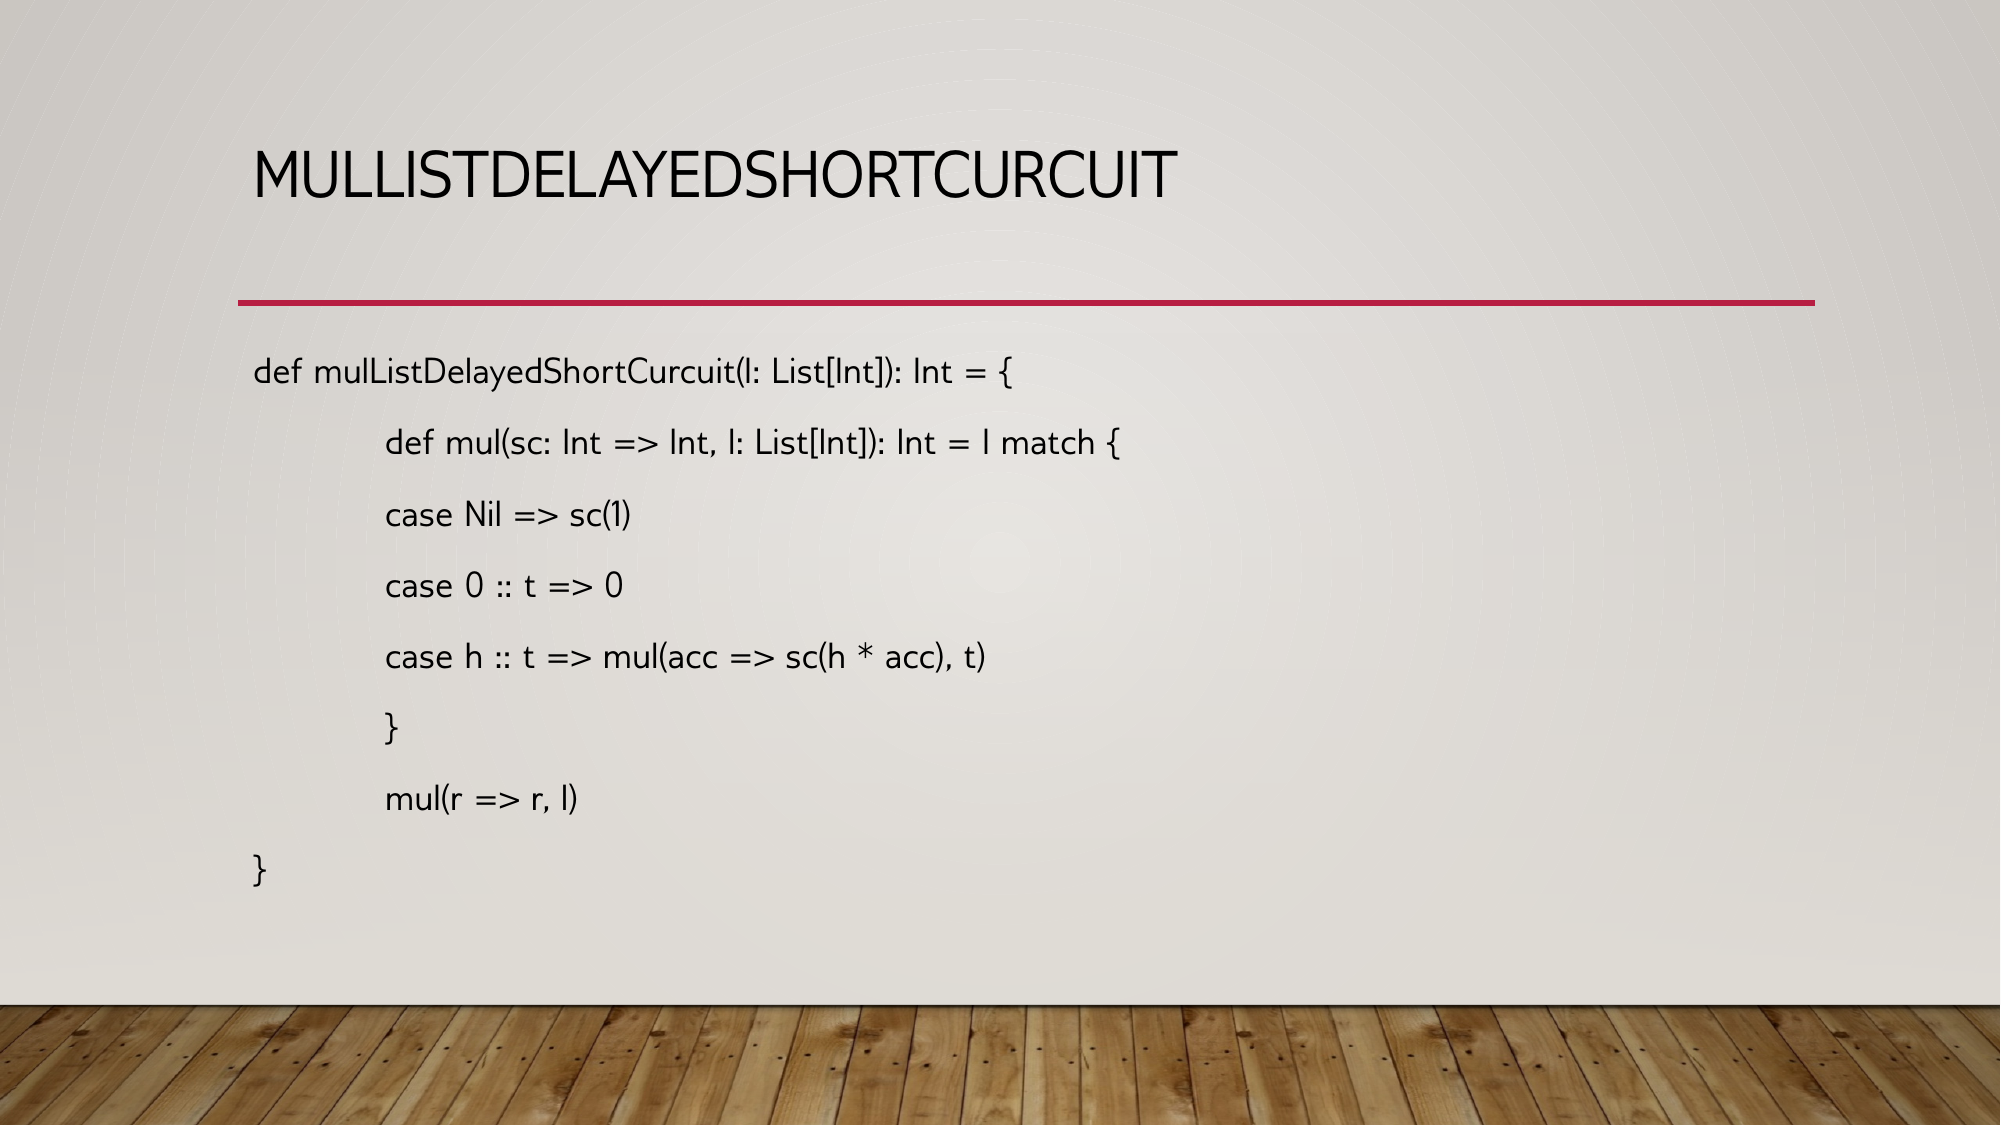

# mulListDelayedShortCurcuit
def mulListDelayedShortCurcuit(l: List[Int]): Int = {
	def mul(sc: Int => Int, l: List[Int]): Int = l match {
		case Nil => sc(1)
		case 0 :: t => 0
		case h :: t => mul(acc => sc(h * acc), t)
	}
	mul(r => r, l)
}